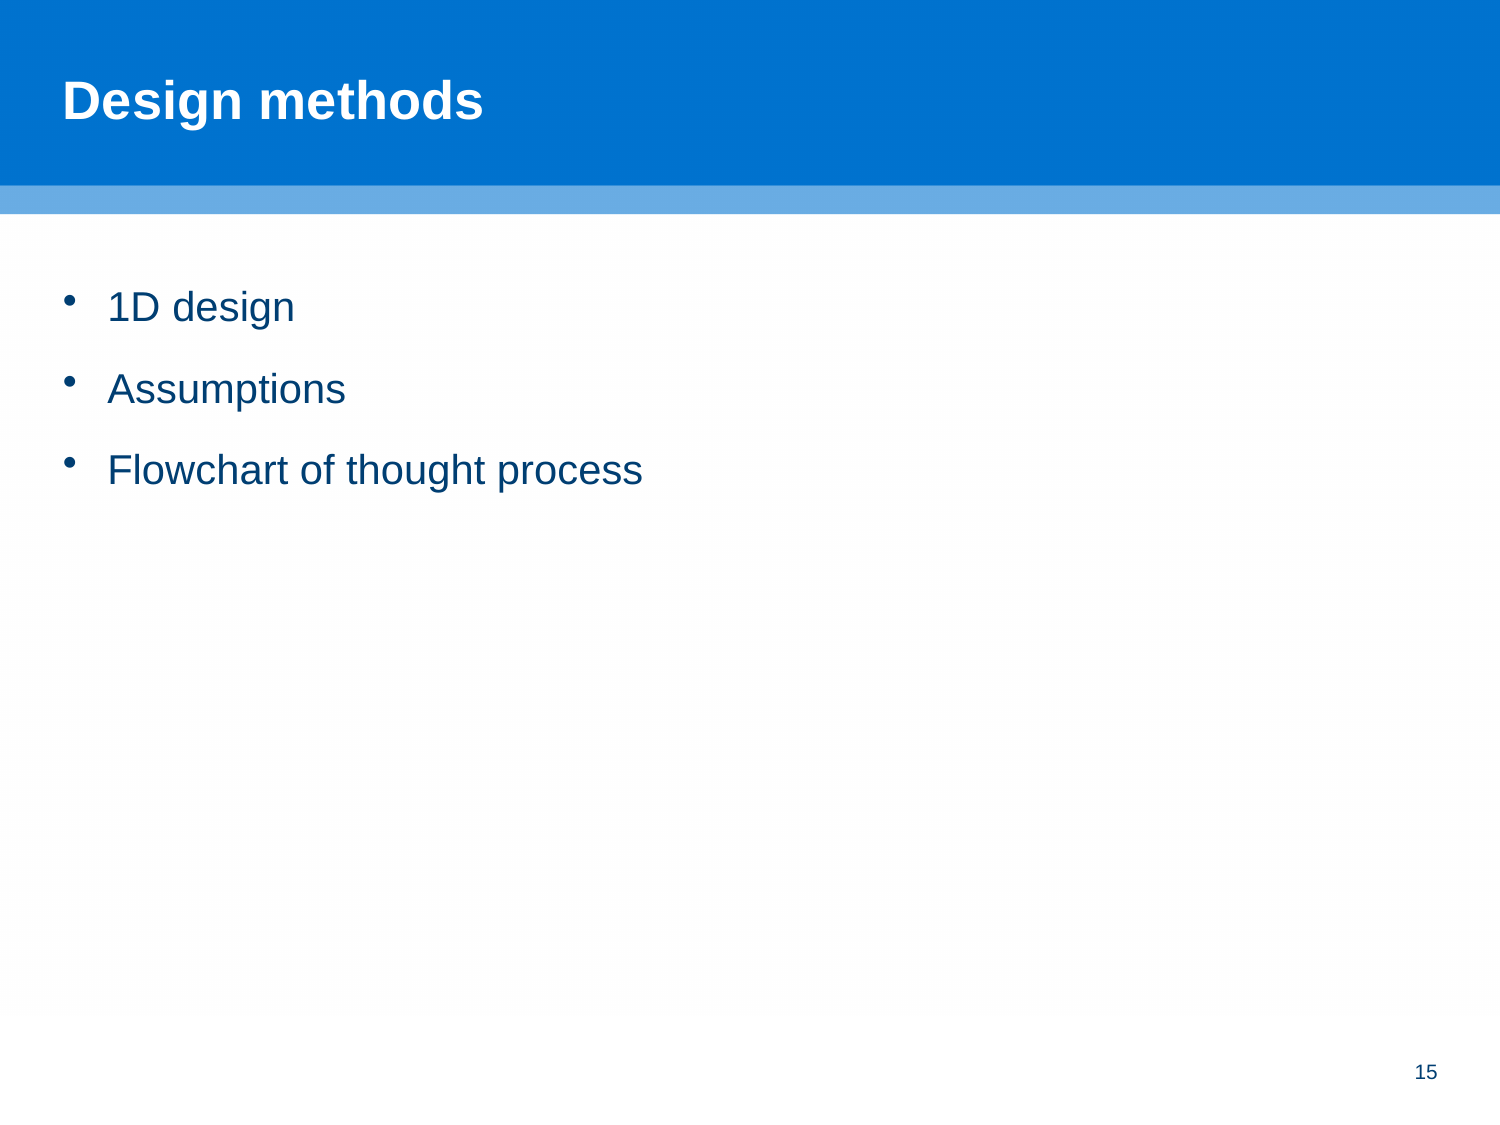

# Design methods
1D design
Assumptions
Flowchart of thought process
15